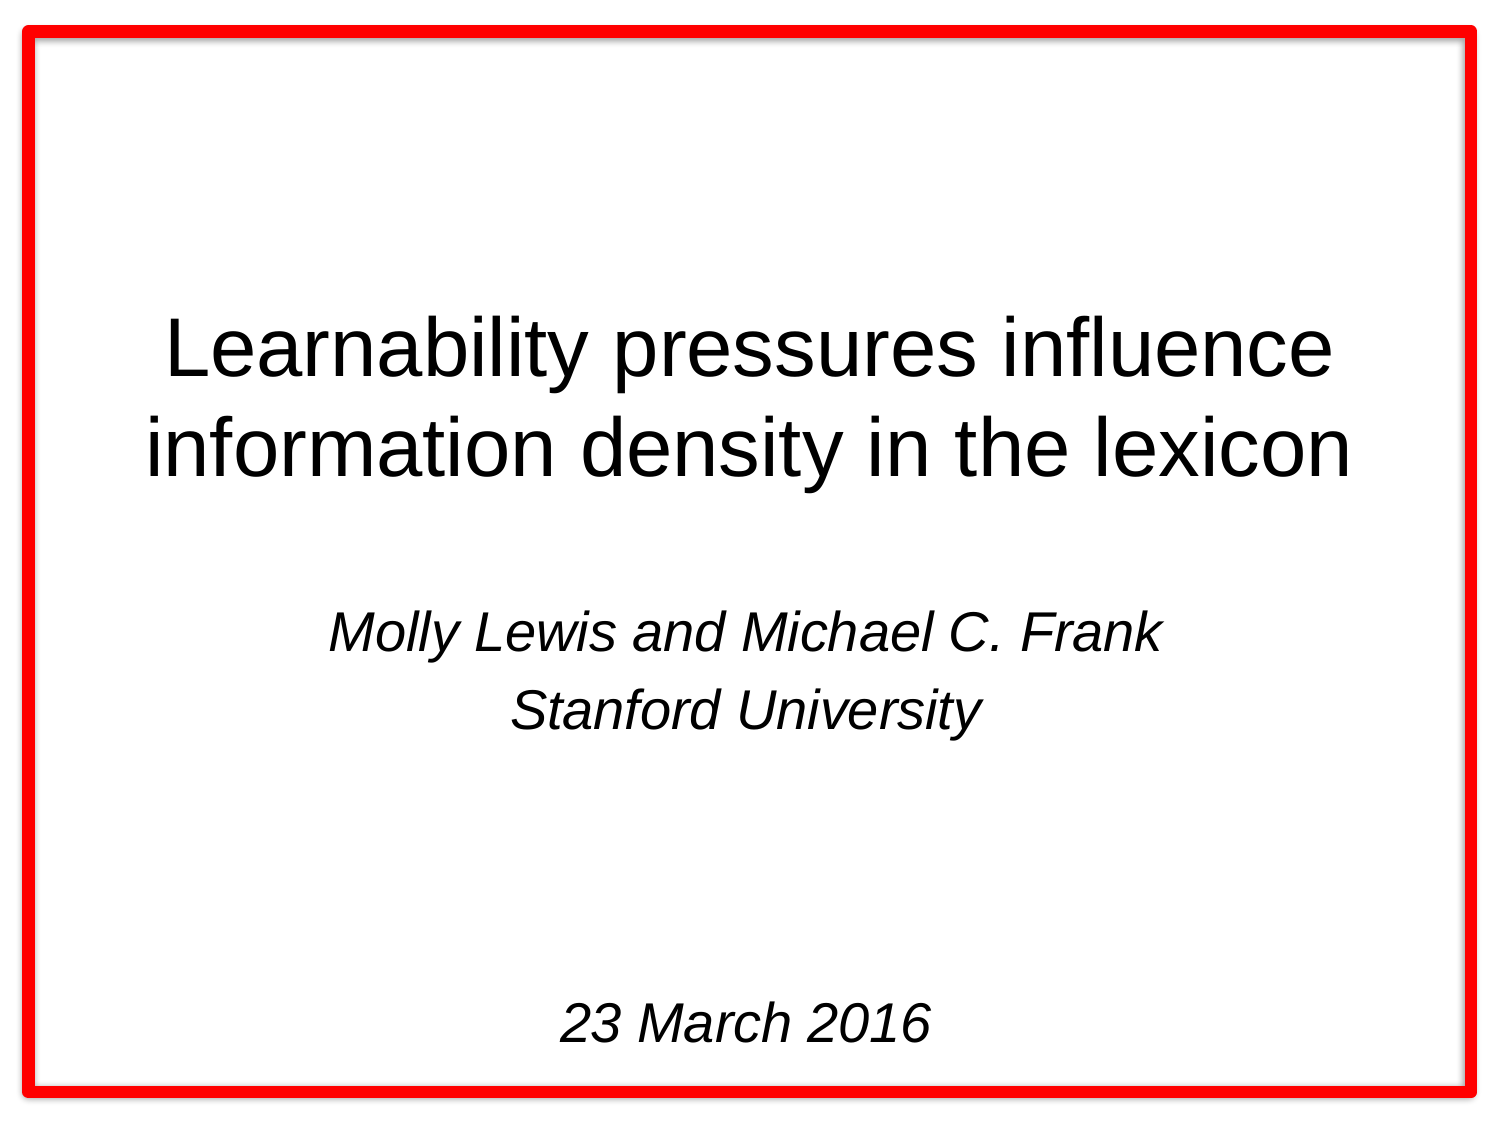

Learnability pressures influence information density in the lexicon
Molly Lewis and Michael C. Frank
Stanford University

23 March 2016